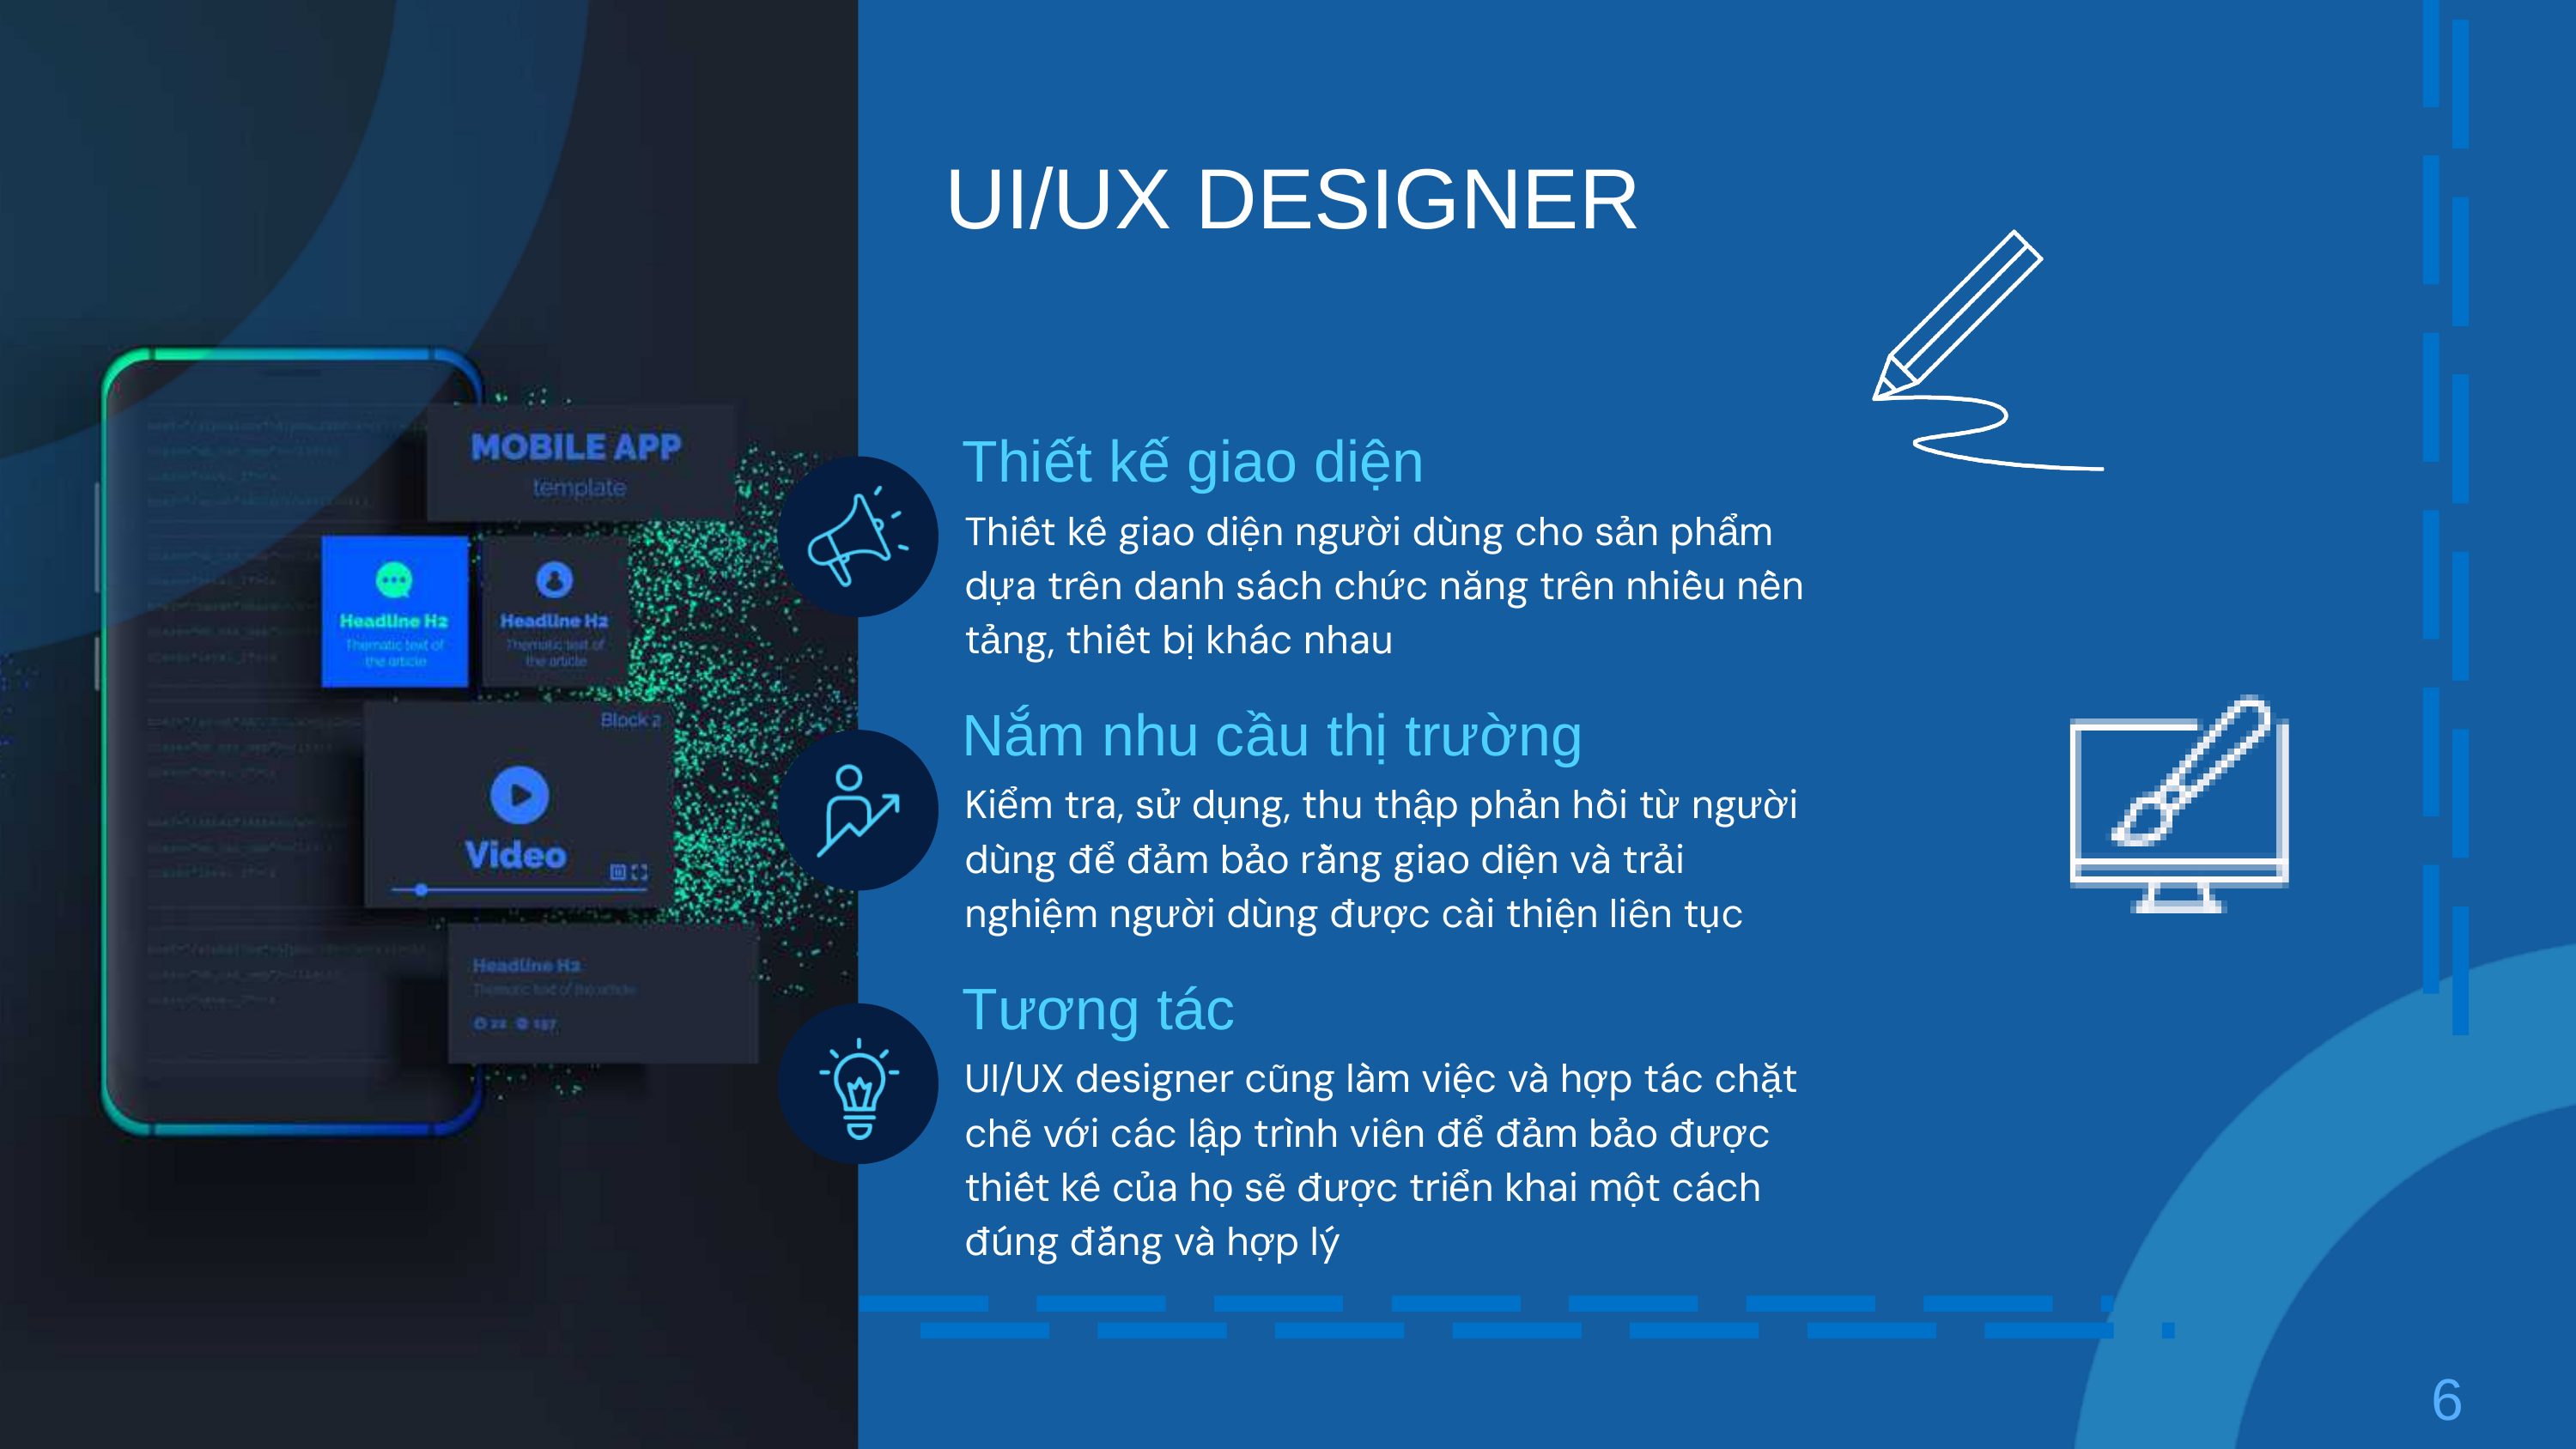

UI/UX DESIGNER

Thiết kế giao diện

Thiết kế giao diện người dùng cho sản phẩm dựa trên danh sách chức năng trên nhiều nền tảng, thiết bị khác nhau
Nắm nhu cầu thị trường

Kiểm tra, sử dụng, thu thập phản hồi từ người dùng để đảm bảo rằng giao diện và trải nghiệm người dùng được cài thiện liên tục

Tương tác

UI/UX designer cũng làm việc và hợp tác chặt chẽ với các lập trình viên để đảm bảo được thiết kế của họ sẽ được triển khai một cách đúng đắng và hợp lý

6